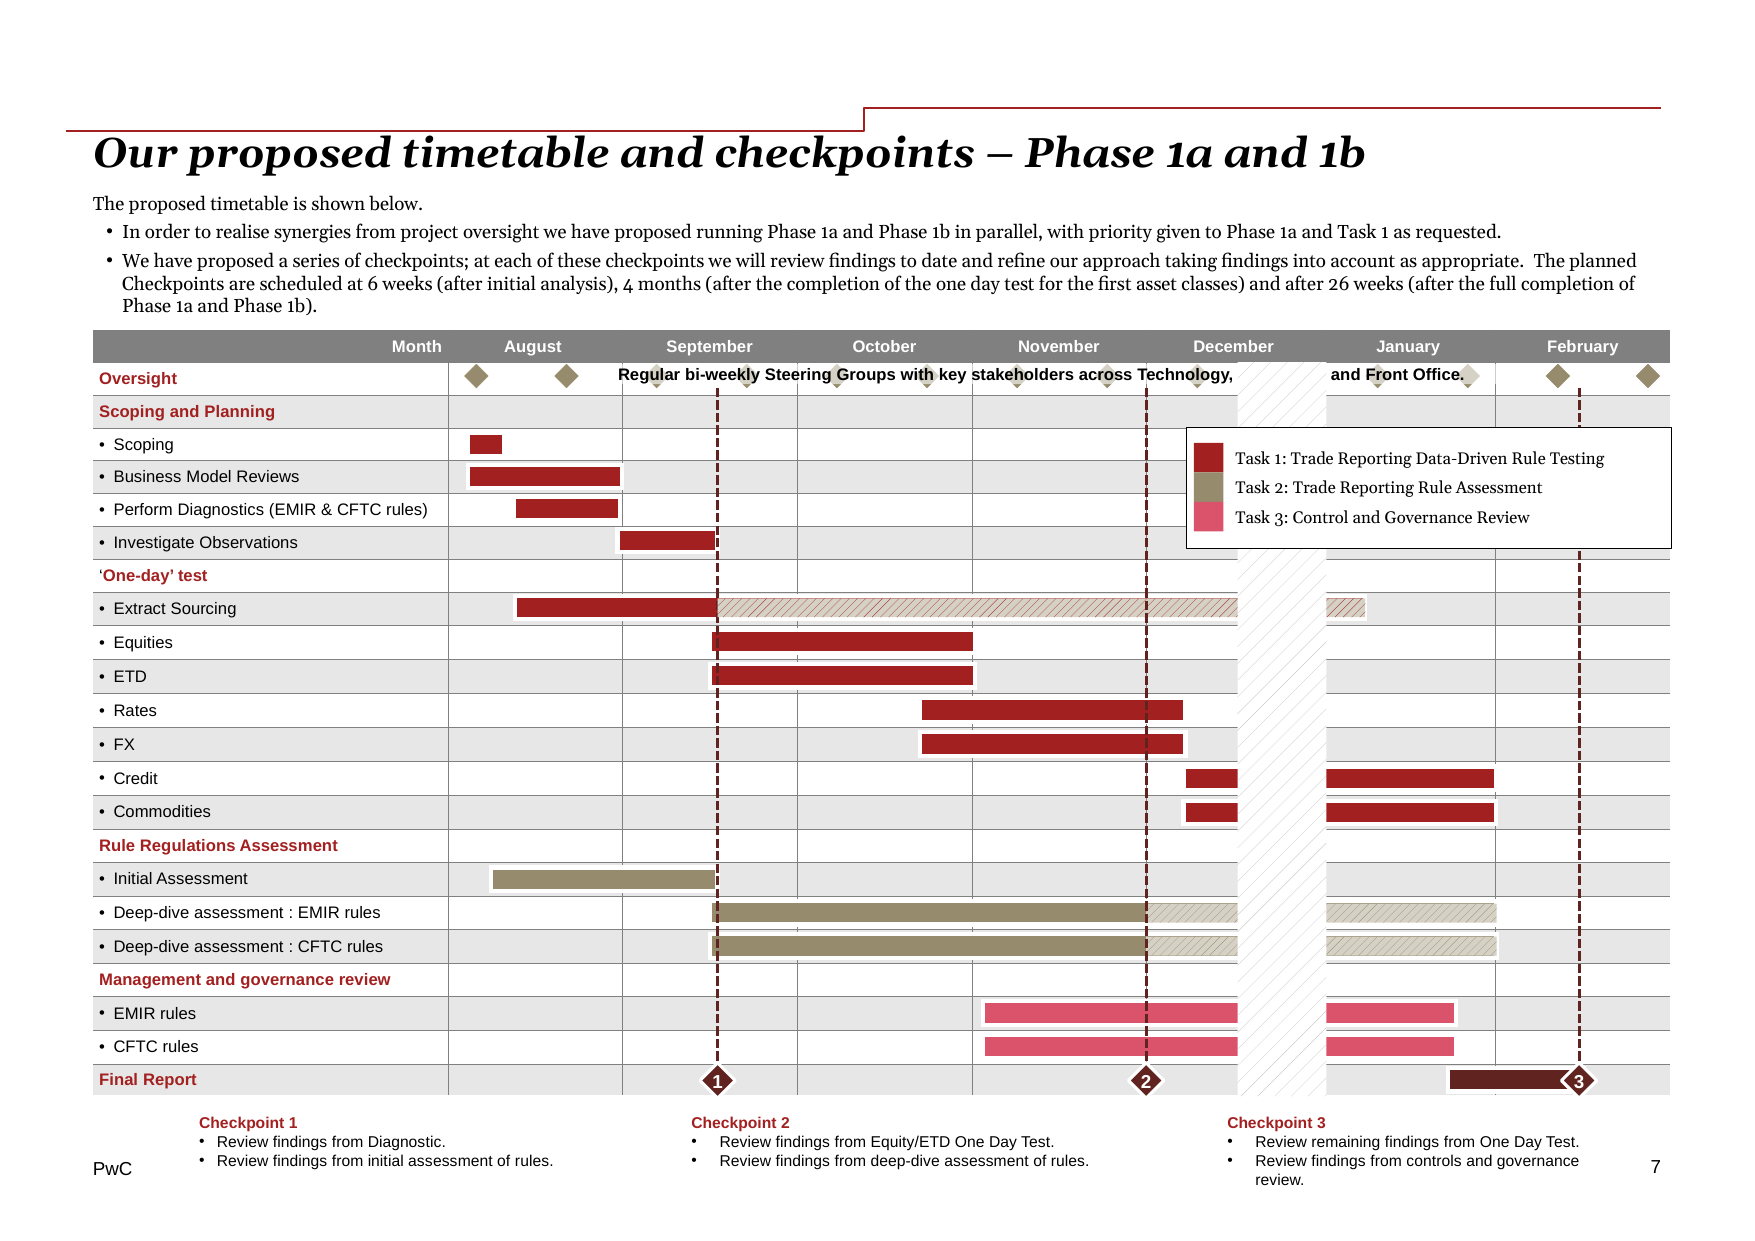

# Our proposed timetable and checkpoints – Phase 1a and 1b
The proposed timetable is shown below.
In order to realise synergies from project oversight we have proposed running Phase 1a and Phase 1b in parallel, with priority given to Phase 1a and Task 1 as requested.
We have proposed a series of checkpoints; at each of these checkpoints we will review findings to date and refine our approach taking findings into account as appropriate.  The planned Checkpoints are scheduled at 6 weeks (after initial analysis), 4 months (after the completion of the one day test for the first asset classes) and after 26 weeks (after the full completion of Phase 1a and Phase 1b).
| Month | August | September | October | November | December | January | February |
| --- | --- | --- | --- | --- | --- | --- | --- |
| Oversight |  |  |  |  |  |  |  |
| Scoping and Planning |  |  |  |  |  |  |  |
| Scoping |  |  |  |  |  |  |  |
| Business Model Reviews |  |  |  |  |  |  |  |
| Perform Diagnostics (EMIR & CFTC rules) |  |  |  |  |  |  |  |
| Investigate Observations |  |  |  |  |  |  |  |
| ‘One-day’ test |  |  |  |  |  |  |  |
| Extract Sourcing |  |  |  |  |  |  |  |
| Equities |  |  |  |  |  |  |  |
| ETD |  |  |  |  |  |  |  |
| Rates |  |  |  |  |  |  |  |
| FX |  |  |  |  |  |  |  |
| Credit |  |  |  |  |  |  |  |
| Commodities |  |  |  |  |  |  |  |
| Rule Regulations Assessment |  |  |  |  |  |  |  |
| Initial Assessment |  |  |  |  |  |  |  |
| Deep-dive assessment : EMIR rules |  |  |  |  |  |  |  |
| Deep-dive assessment : CFTC rules |  |  |  |  |  |  |  |
| Management and governance review |  |  |  |  |  |  |  |
| EMIR rules |  |  |  |  |  |  |  |
| CFTC rules |  |  |  |  |  |  |  |
| Final Report |  |  |  |  |  |  |  |

Regular bi-weekly Steering Groups with key stakeholders across Technology, Operations and Front Office.

1
2
3

Task 1: Trade Reporting Data-Driven Rule Testing

Task 2: Trade Reporting Rule Assessment

Task 3: Control and Governance Review

Checkpoint 1
Review findings from Diagnostic.
Review findings from initial assessment of rules.

Checkpoint 2
Review findings from Equity/ETD One Day Test.
Review findings from deep-dive assessment of rules.

Checkpoint 3
Review remaining findings from One Day Test.
Review findings from controls and governance review.

7